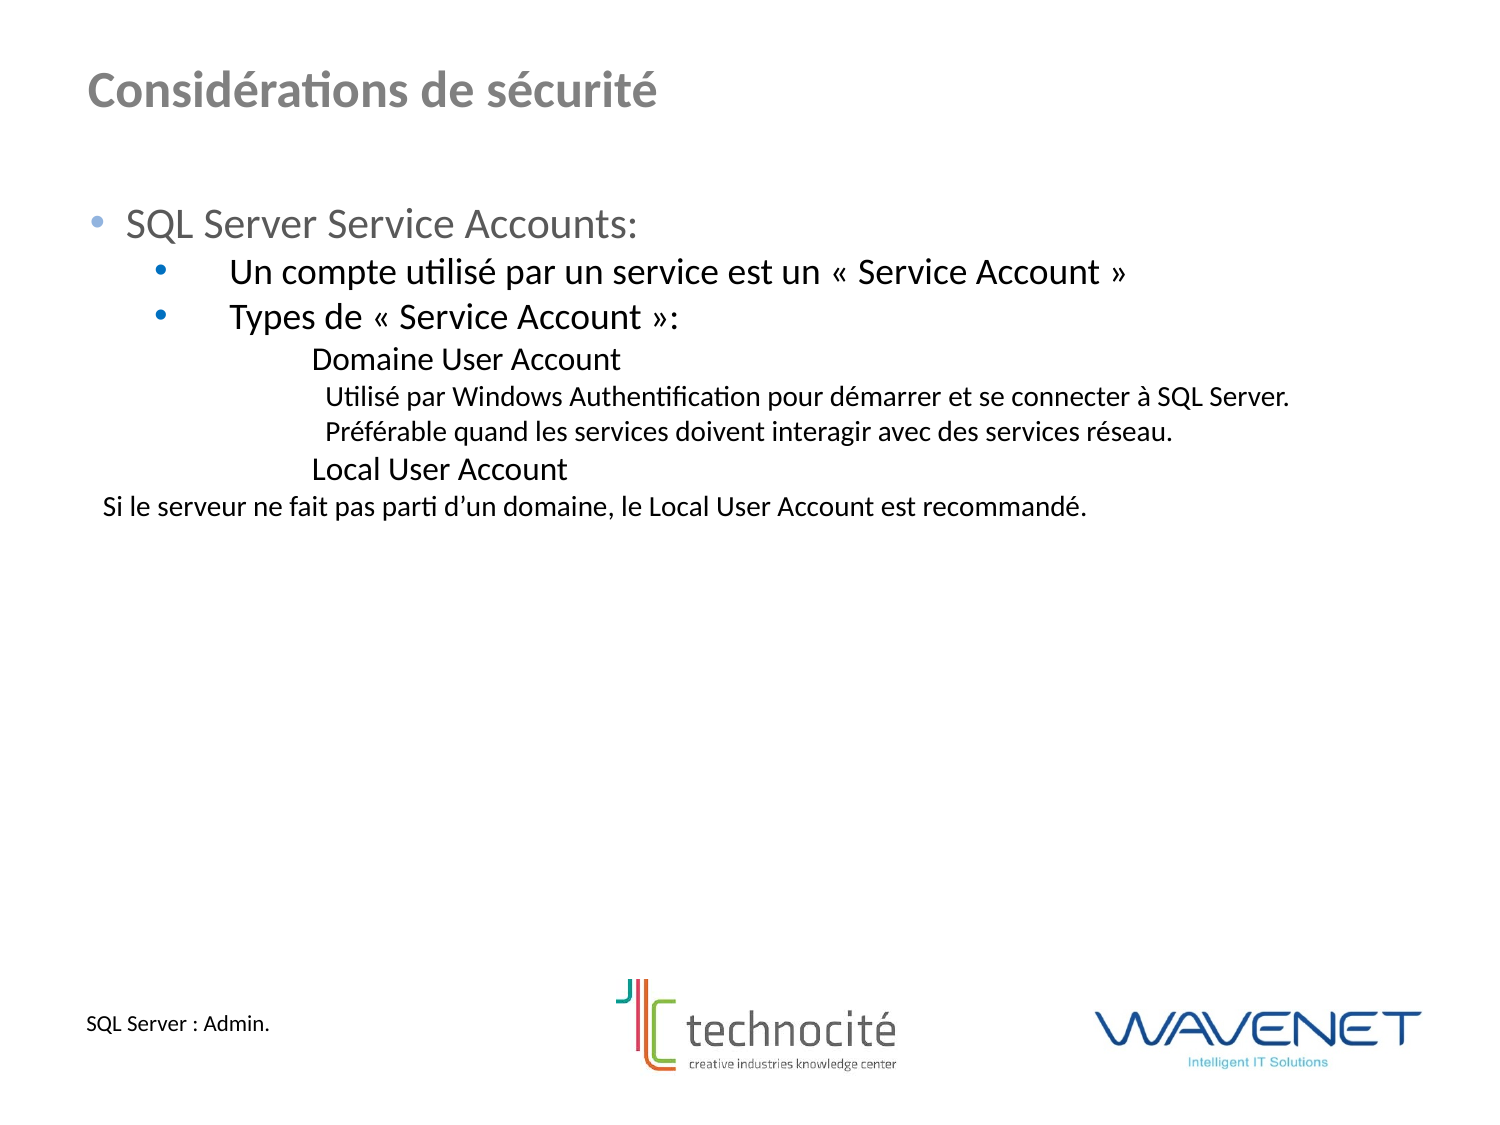

Considérations de sécurité
SQL Server Service Accounts:
Un compte utilisé par un service est un « Service Account »
Types de « Service Account »:
Domaine User Account
Utilisé par Windows Authentification pour démarrer et se connecter à SQL Server. Préférable quand les services doivent interagir avec des services réseau.
Local User Account
  Si le serveur ne fait pas parti d’un domaine, le Local User Account est recommandé.

SQL Server : Admin.